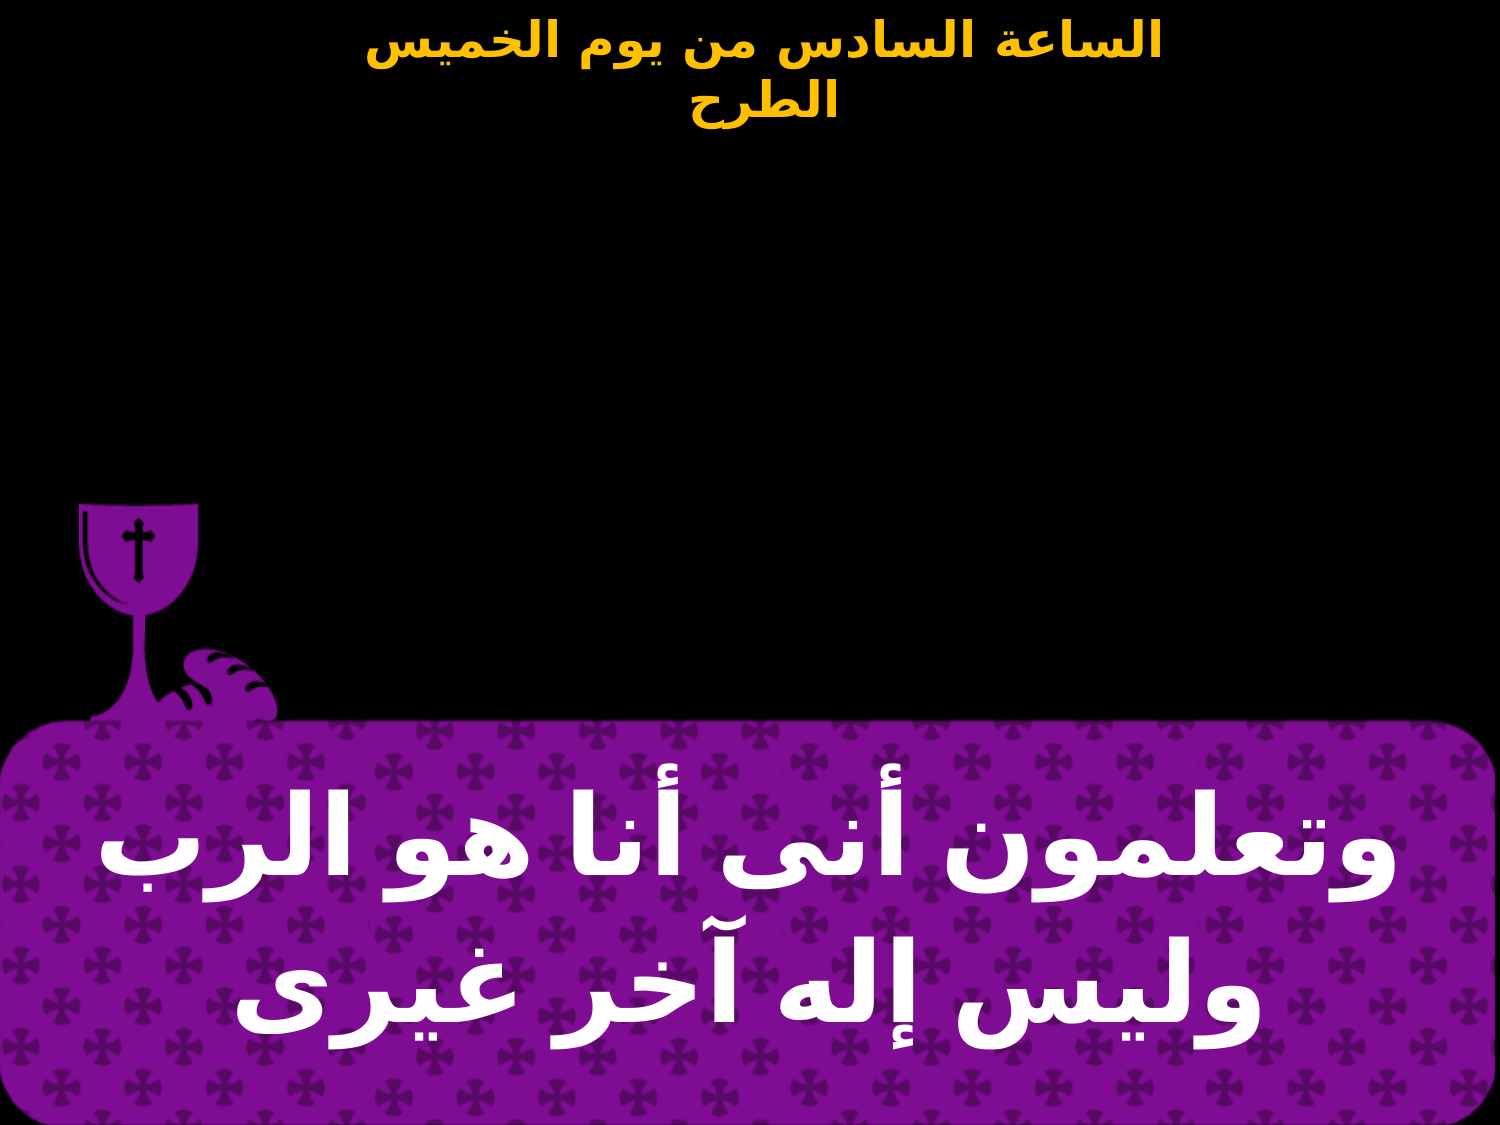

| وتعلمون أنى أنا هو الرب وليس إله آخر غيرى |
| --- |